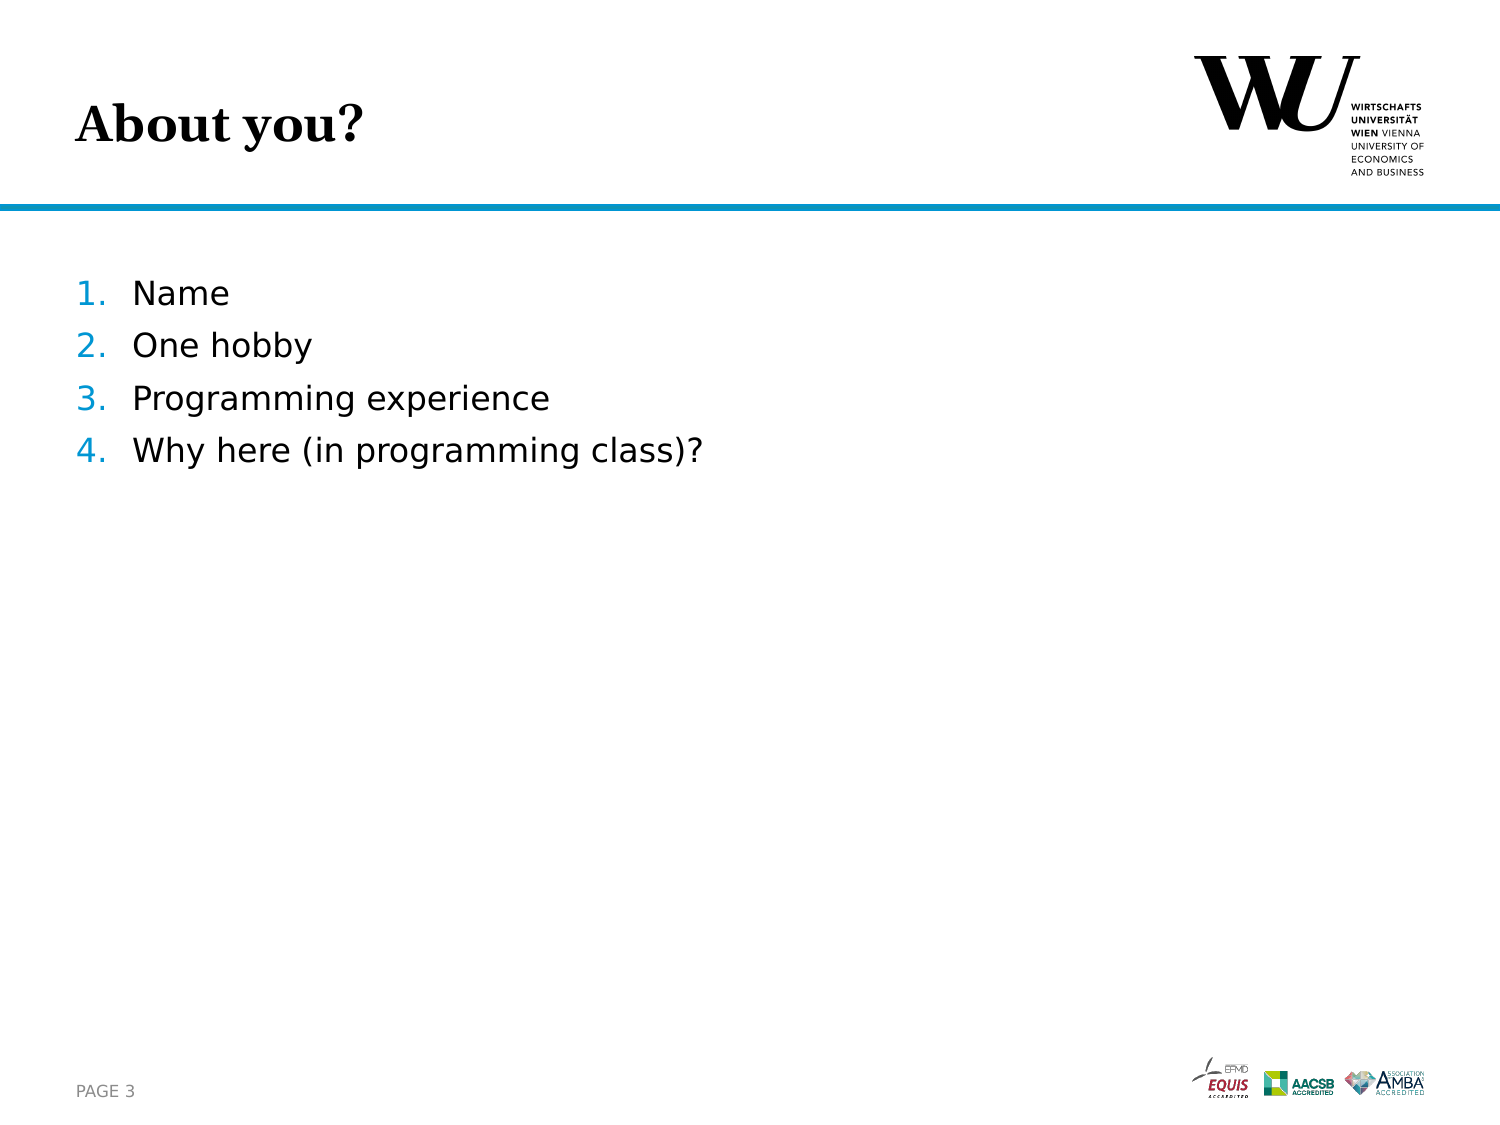

# About you?
Name
One hobby
Programming experience
Why here (in programming class)?
Page 3